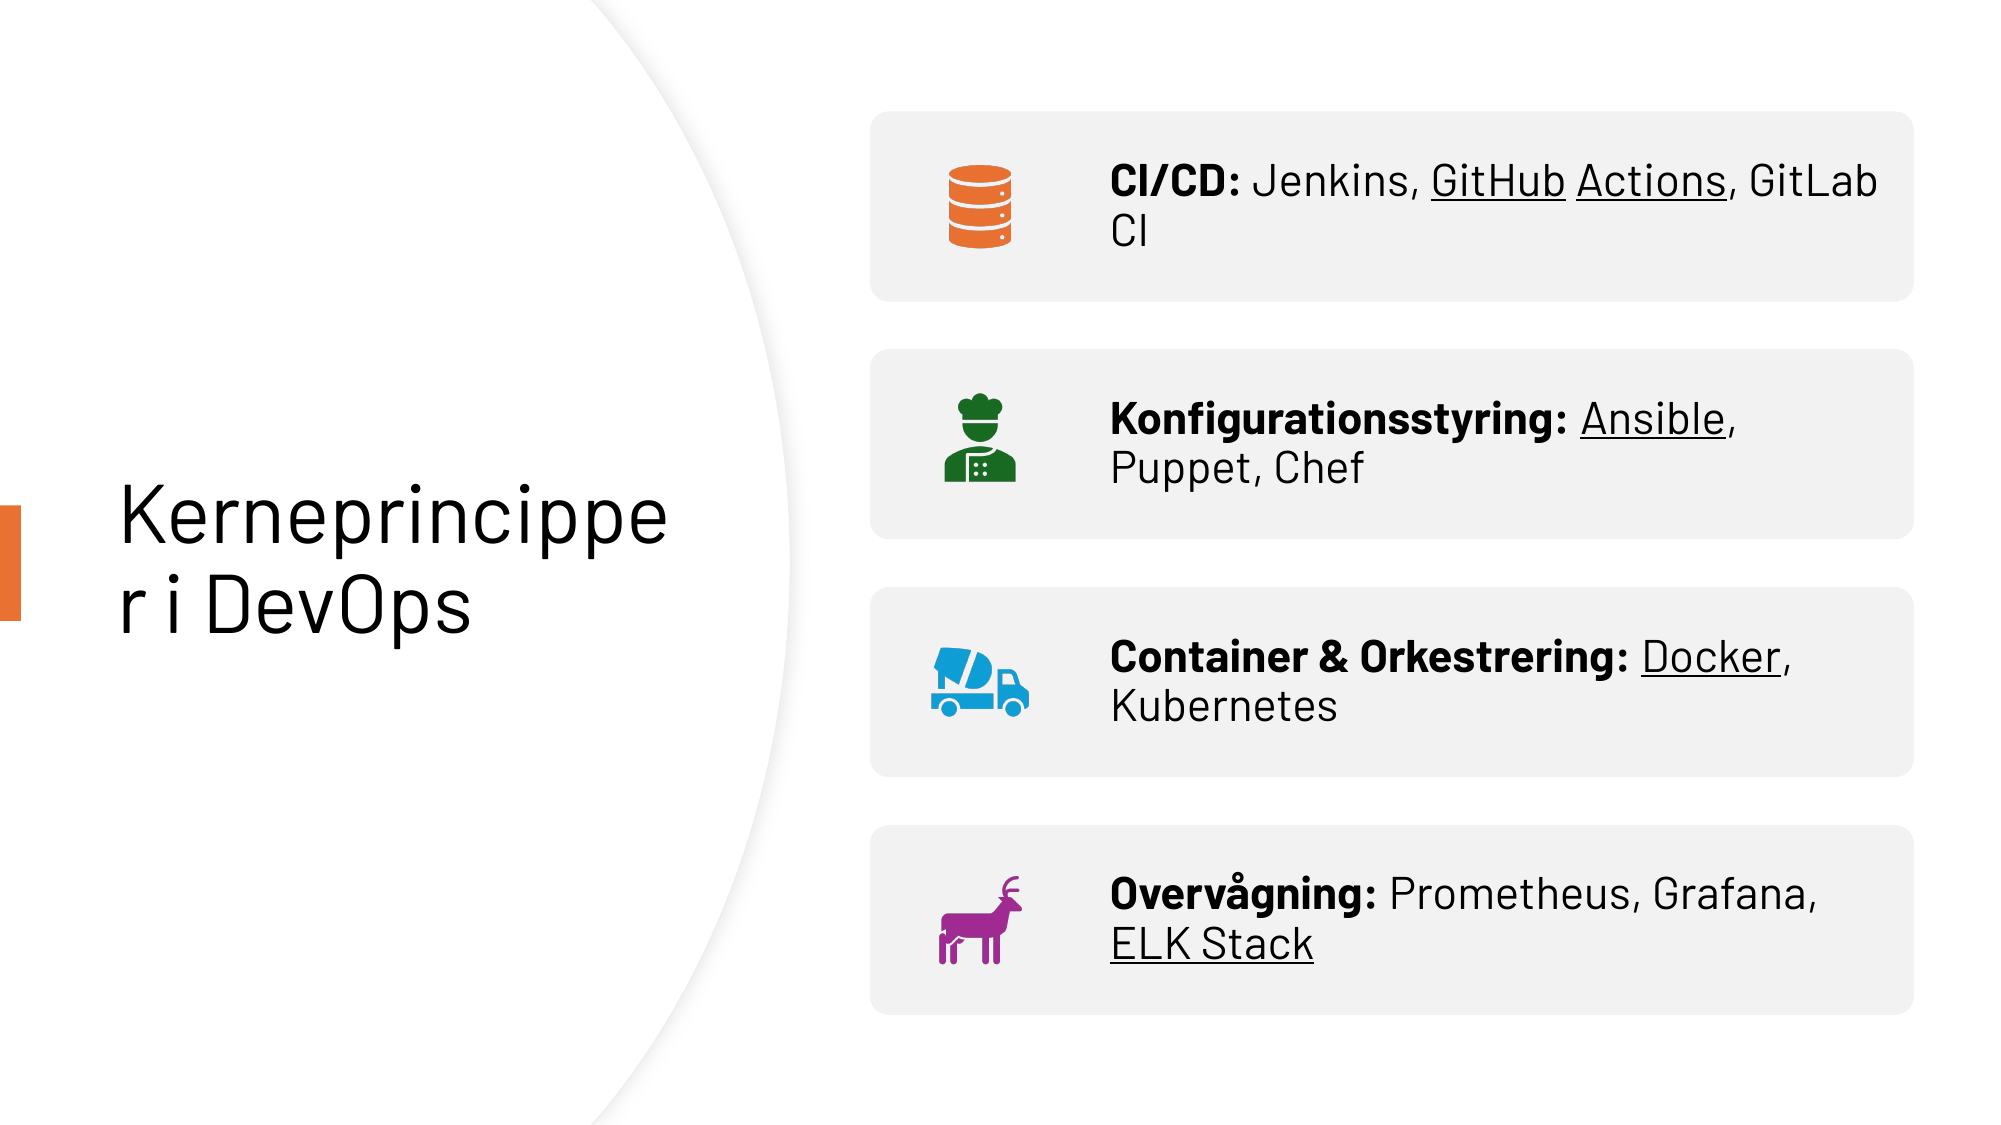

CI/CD: Jenkins, GitHub Actions, GitLab CI
Konfigurationsstyring: Ansible, Puppet, Chef
Container & Orkestrering: Docker, Kubernetes
Overvågning: Prometheus, Grafana, ELK Stack
# Kerneprincipper i DevOps